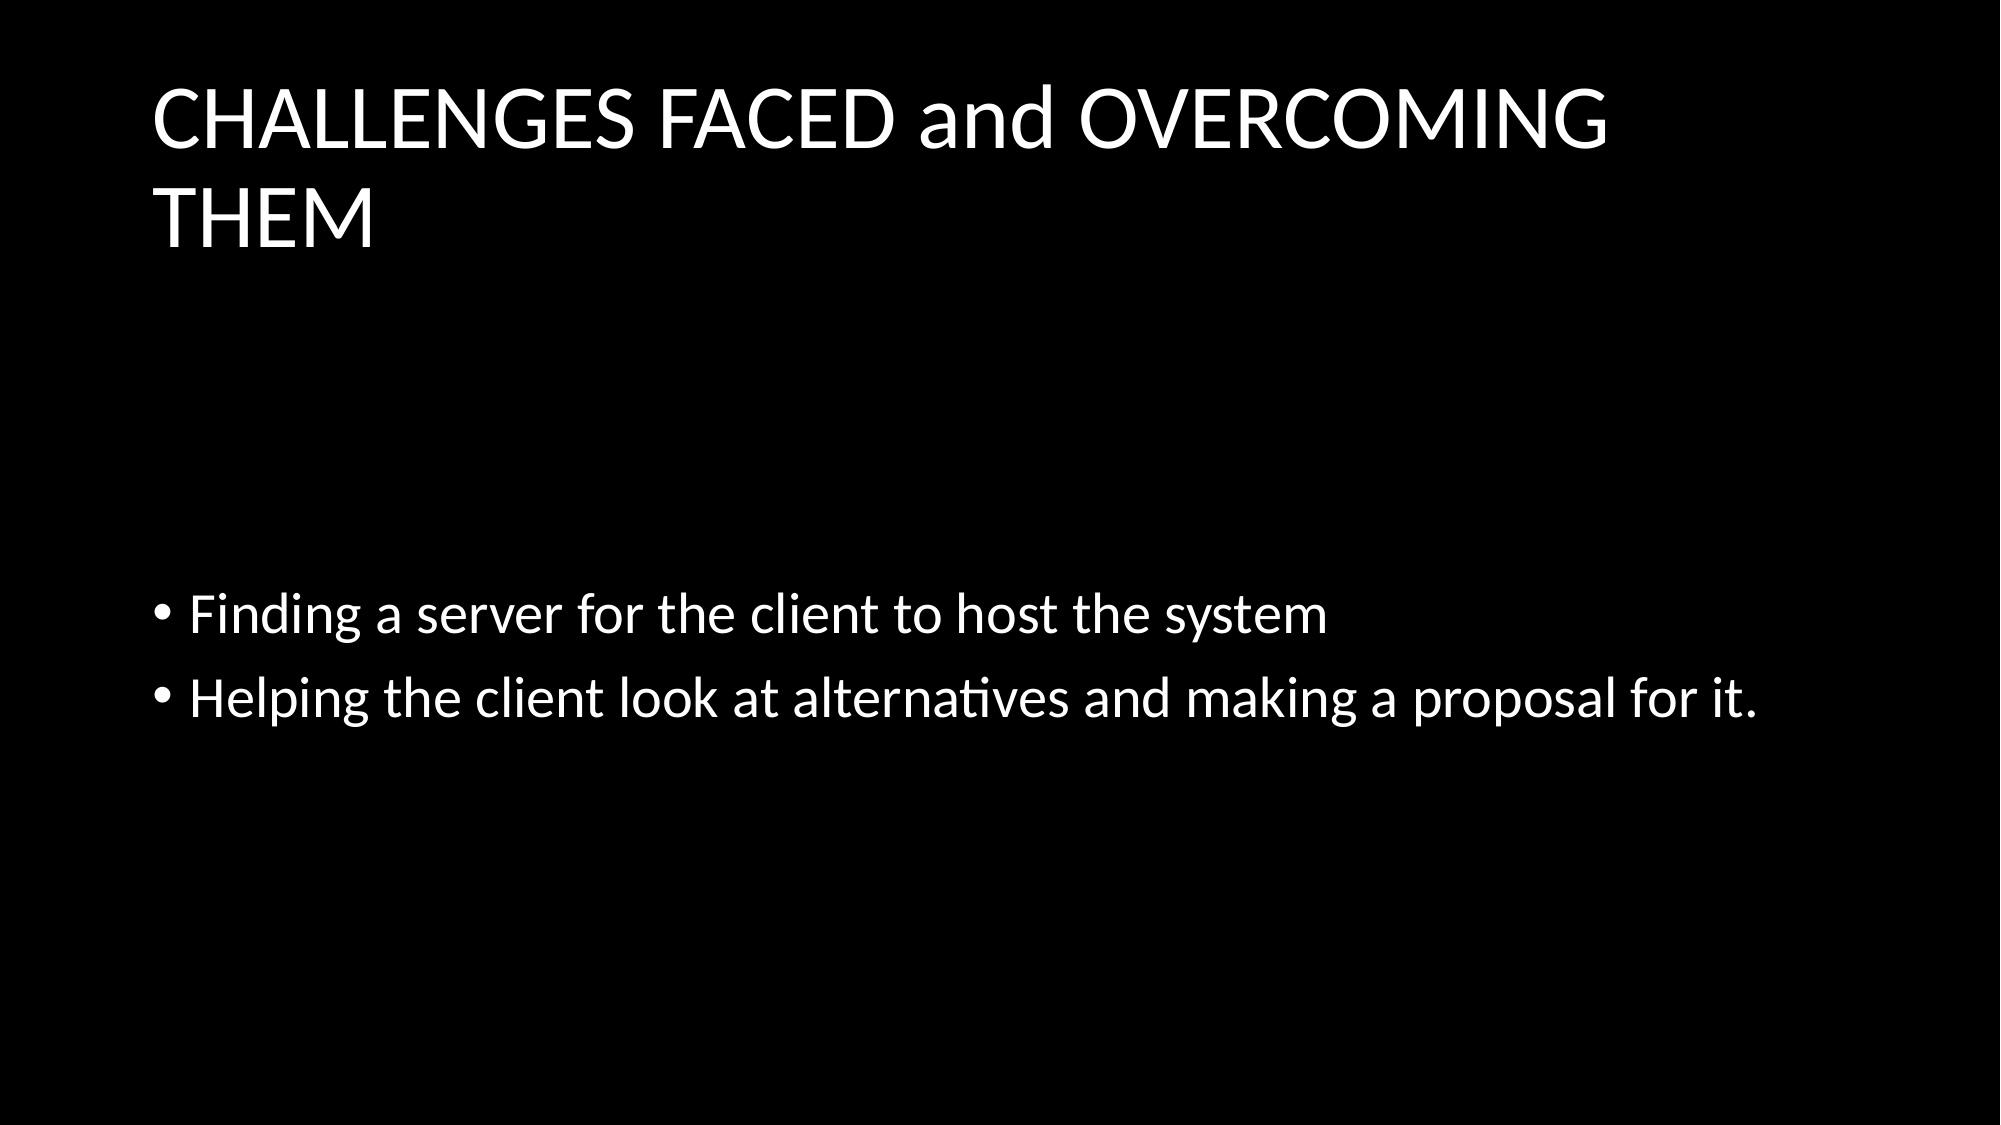

# CHALLENGES FACED and OVERCOMING THEM
Finding a server for the client to host the system
Helping the client look at alternatives and making a proposal for it.